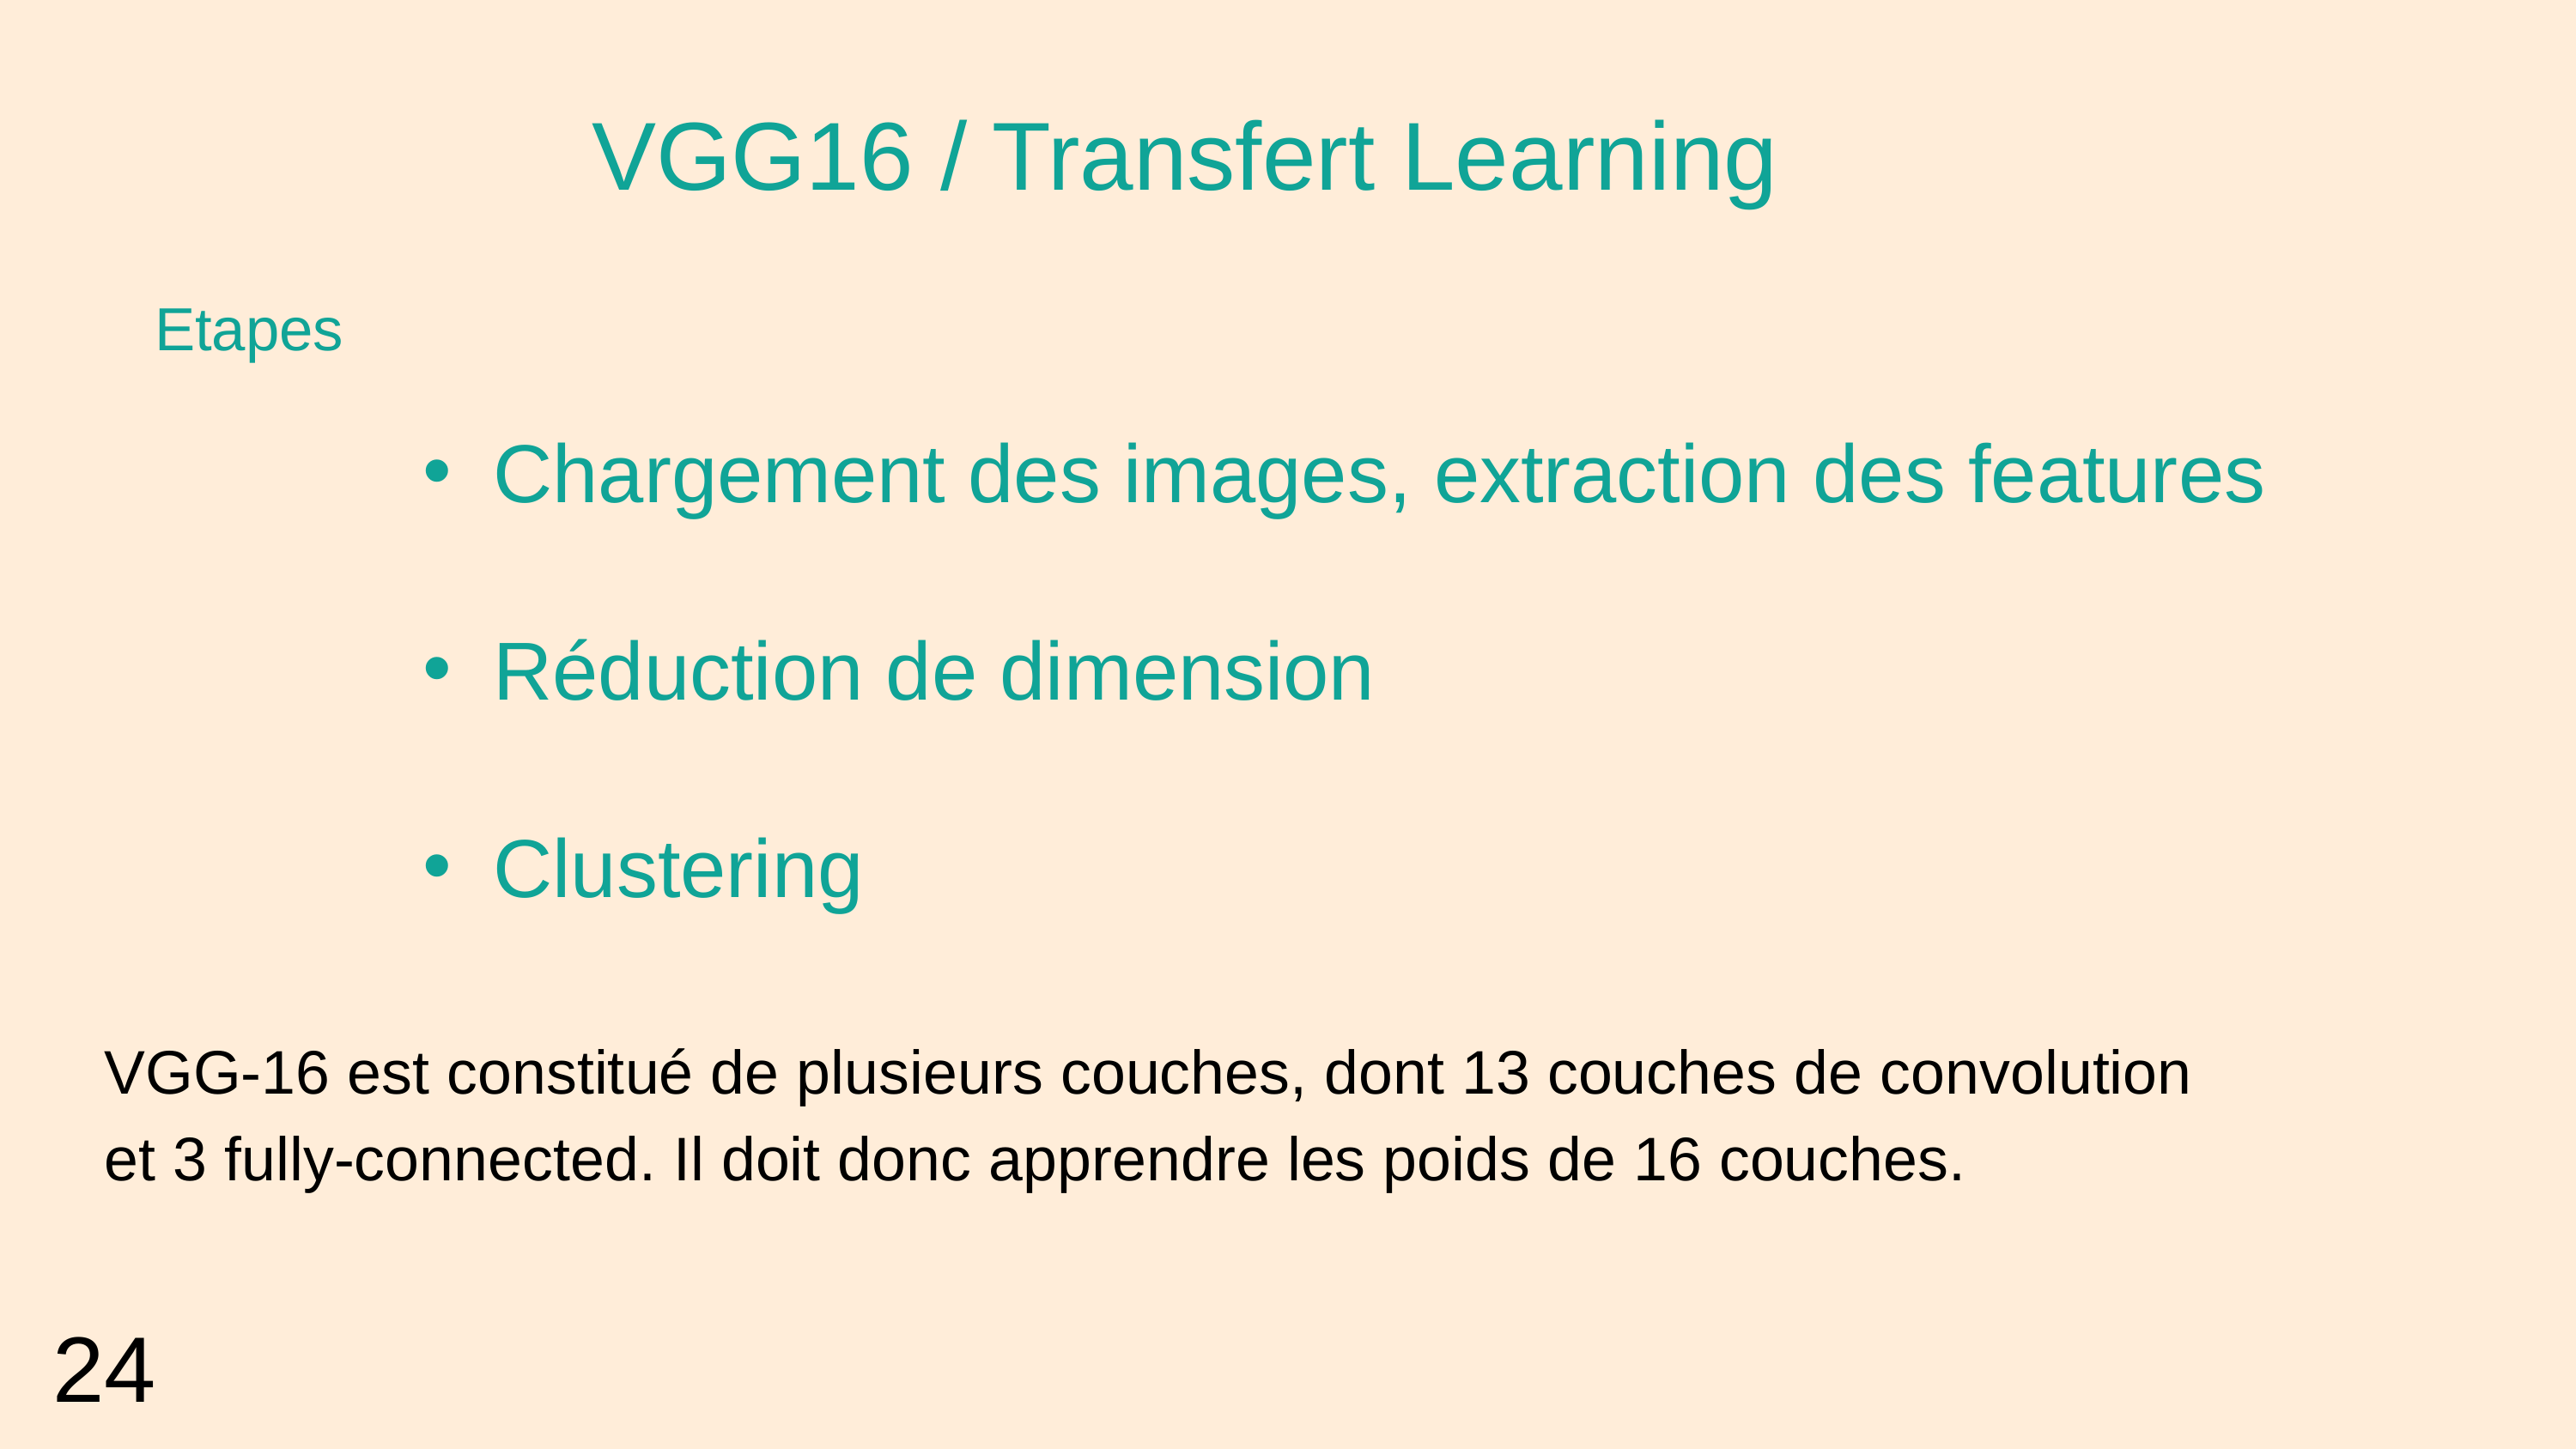

VGG16 / Transfert Learning
Etapes

Chargement des images, extraction des features

Réduction de dimension

Clustering
VGG-16 est constitué de plusieurs couches, dont 13 couches de convolution
et 3 fully-connected. Il doit donc apprendre les poids de 16 couches.
24